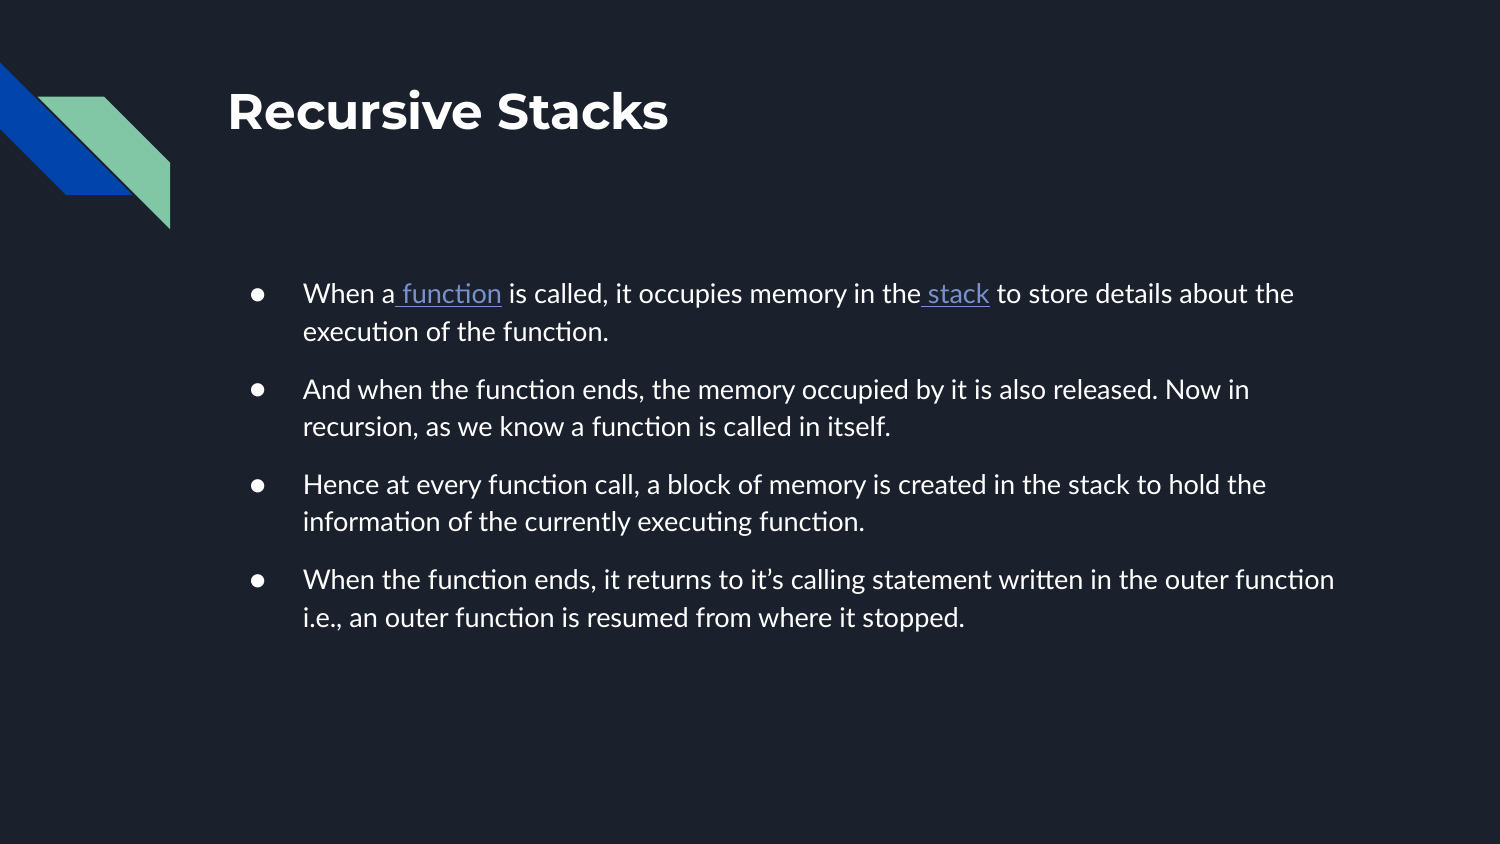

# Recursive Stacks
When a function is called, it occupies memory in the stack to store details about the execution of the function.
And when the function ends, the memory occupied by it is also released. Now in recursion, as we know a function is called in itself.
Hence at every function call, a block of memory is created in the stack to hold the information of the currently executing function.
When the function ends, it returns to it’s calling statement written in the outer function i.e., an outer function is resumed from where it stopped.